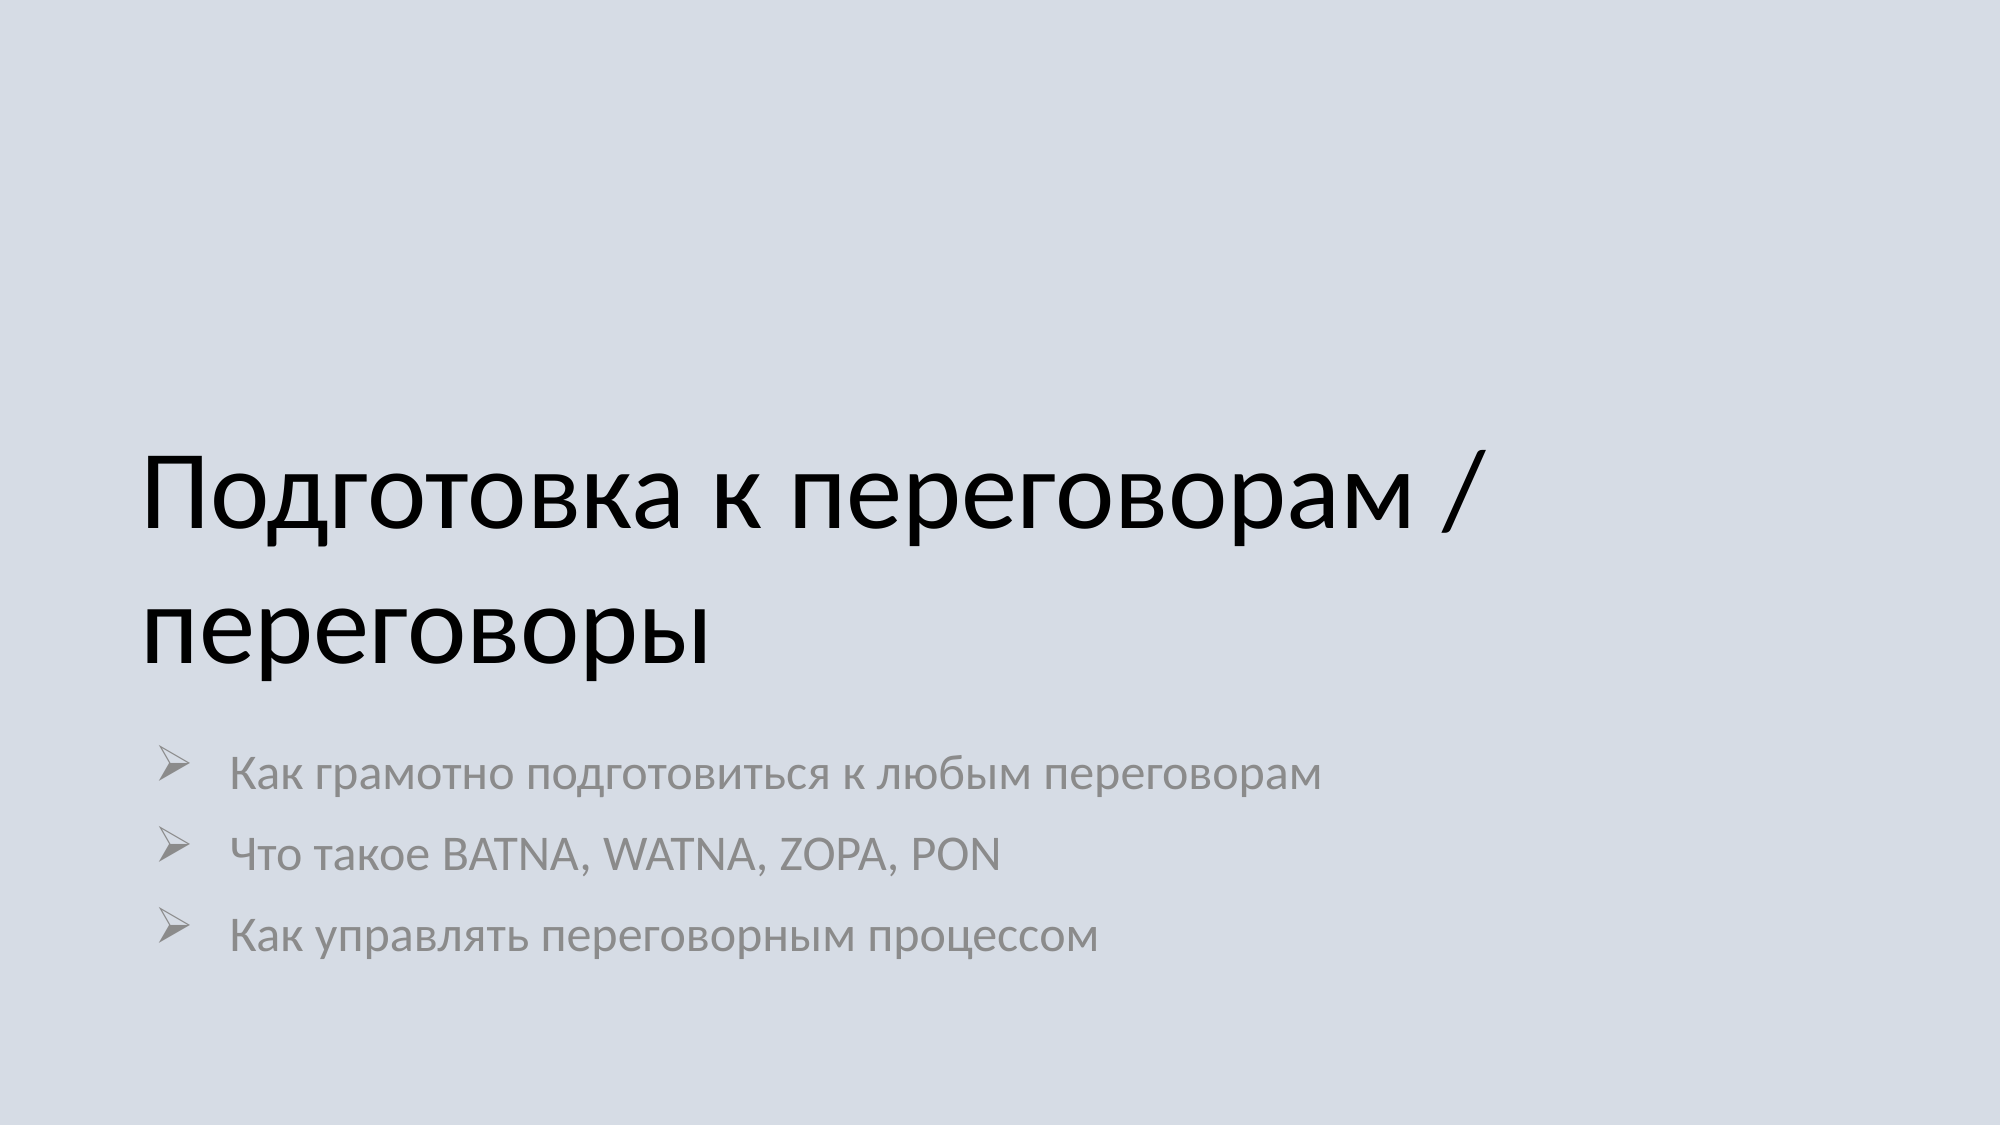

# Подготовка к переговорам / переговоры
Как грамотно подготовиться к любым переговорам
Что такое BATNA, WATNA, ZOPA, PON
Как управлять переговорным процессом